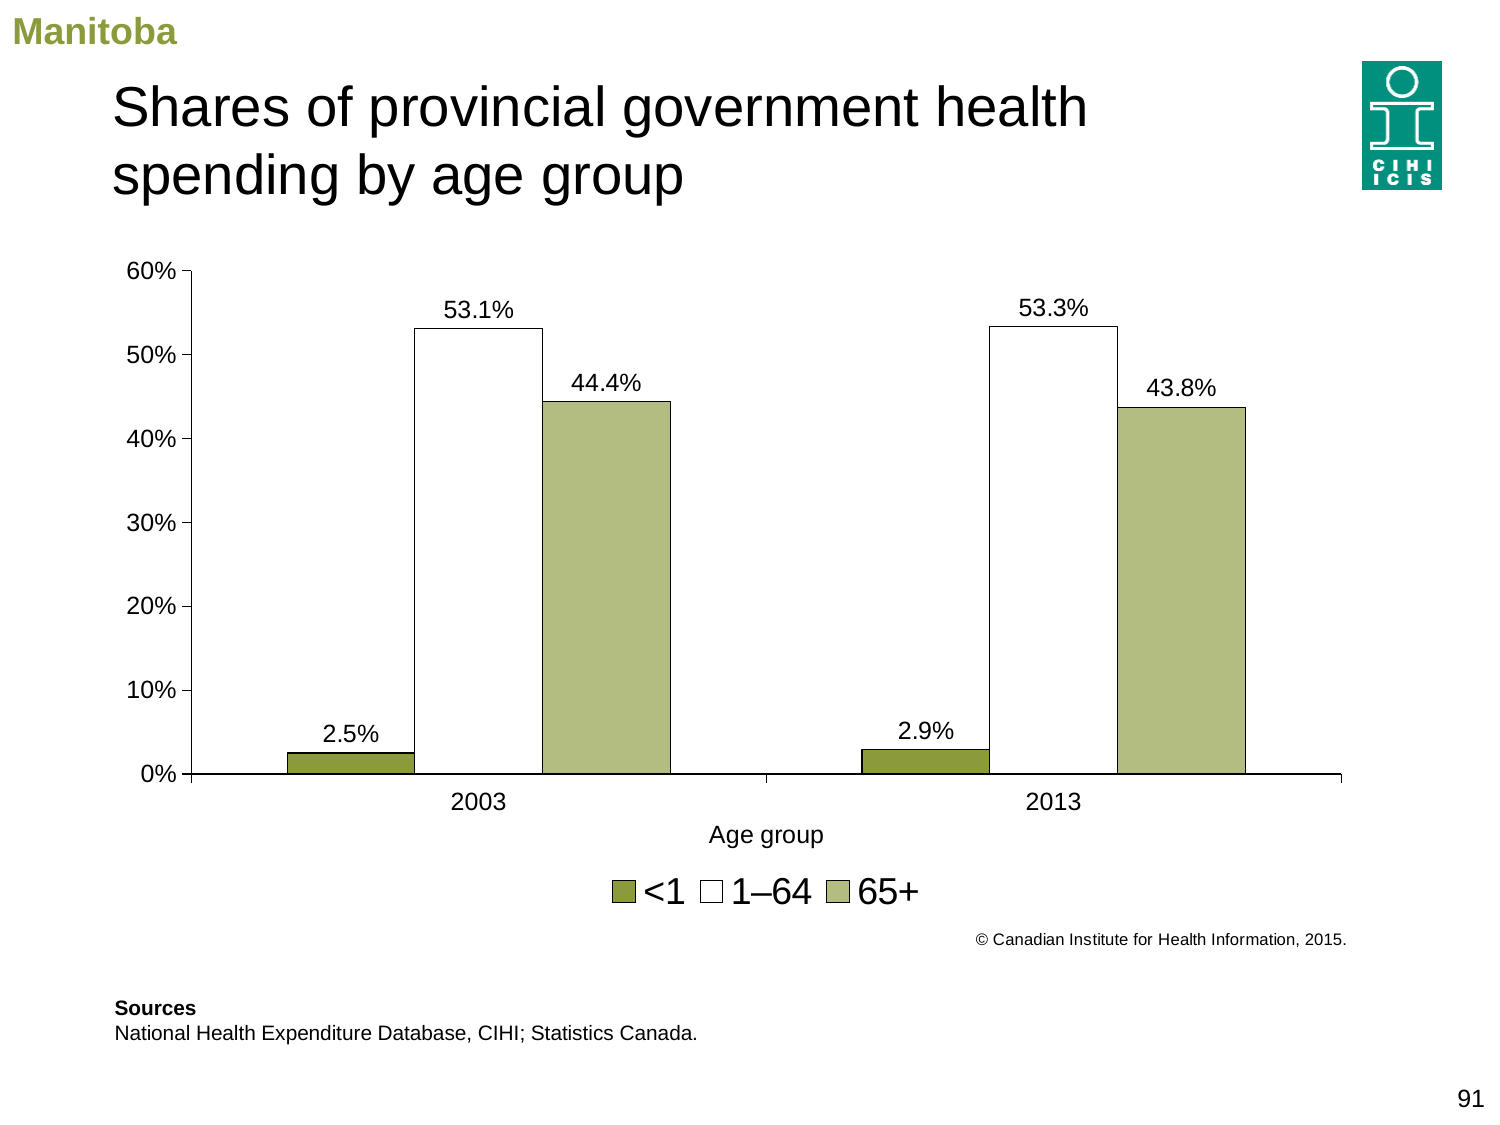

Manitoba
# Shares of provincial government health spending by age group

### Chart

| Category | <1 | 1–64 | 65+ |
|---|---|---|---|
| 2003 | 0.024958208516716072 | 0.5311021341758057 | 0.44393965730747803 |
| 2013 | 0.02888193939721265 | 0.5334872004241918 | 0.4376308601785956 |
Sources
National Health Expenditure Database, CIHI; Statistics Canada.
91